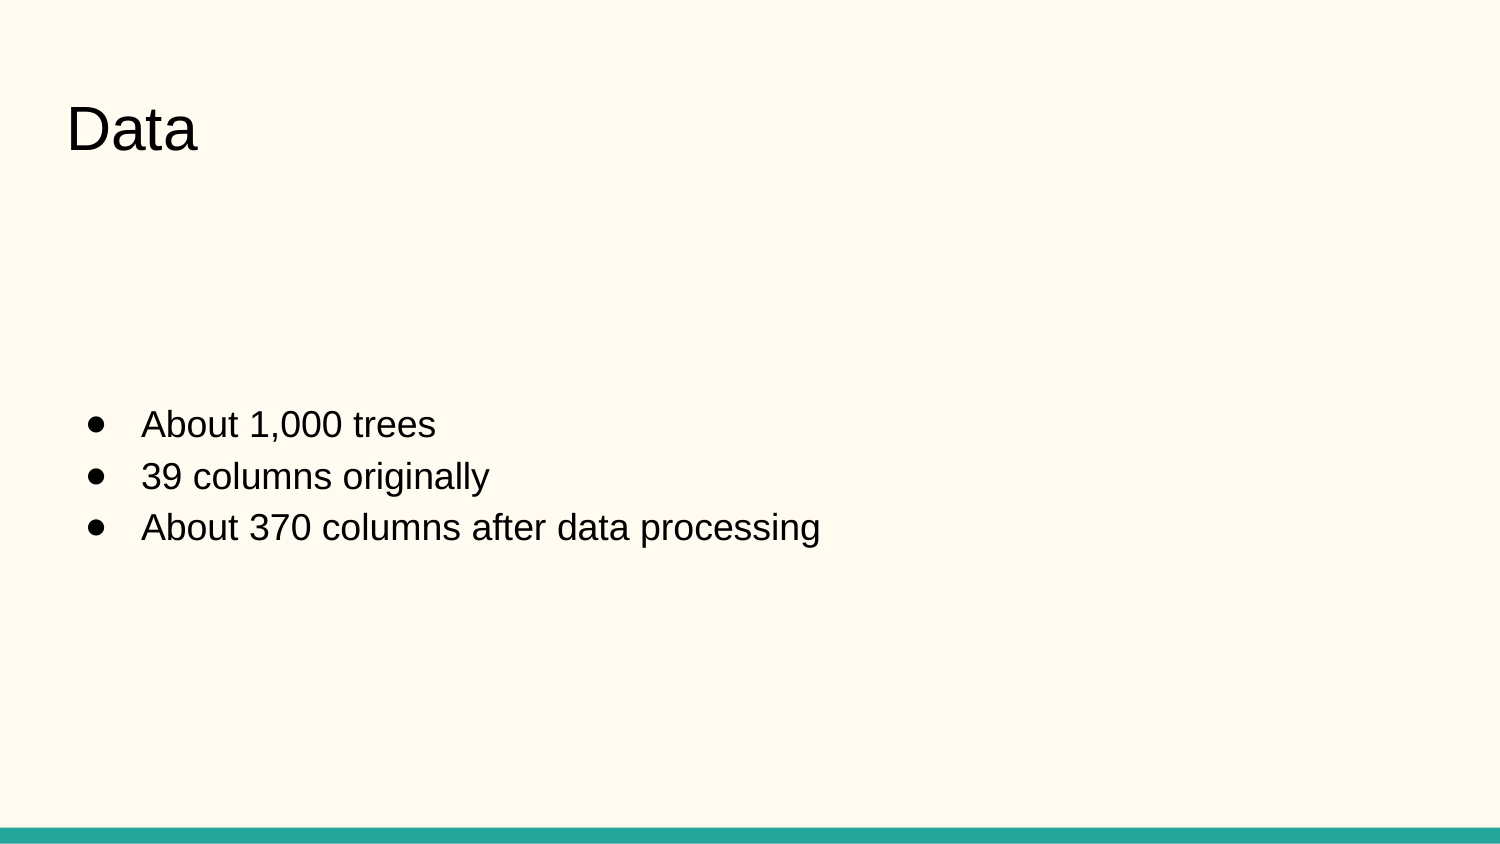

# Data
About 1,000 trees
39 columns originally
About 370 columns after data processing